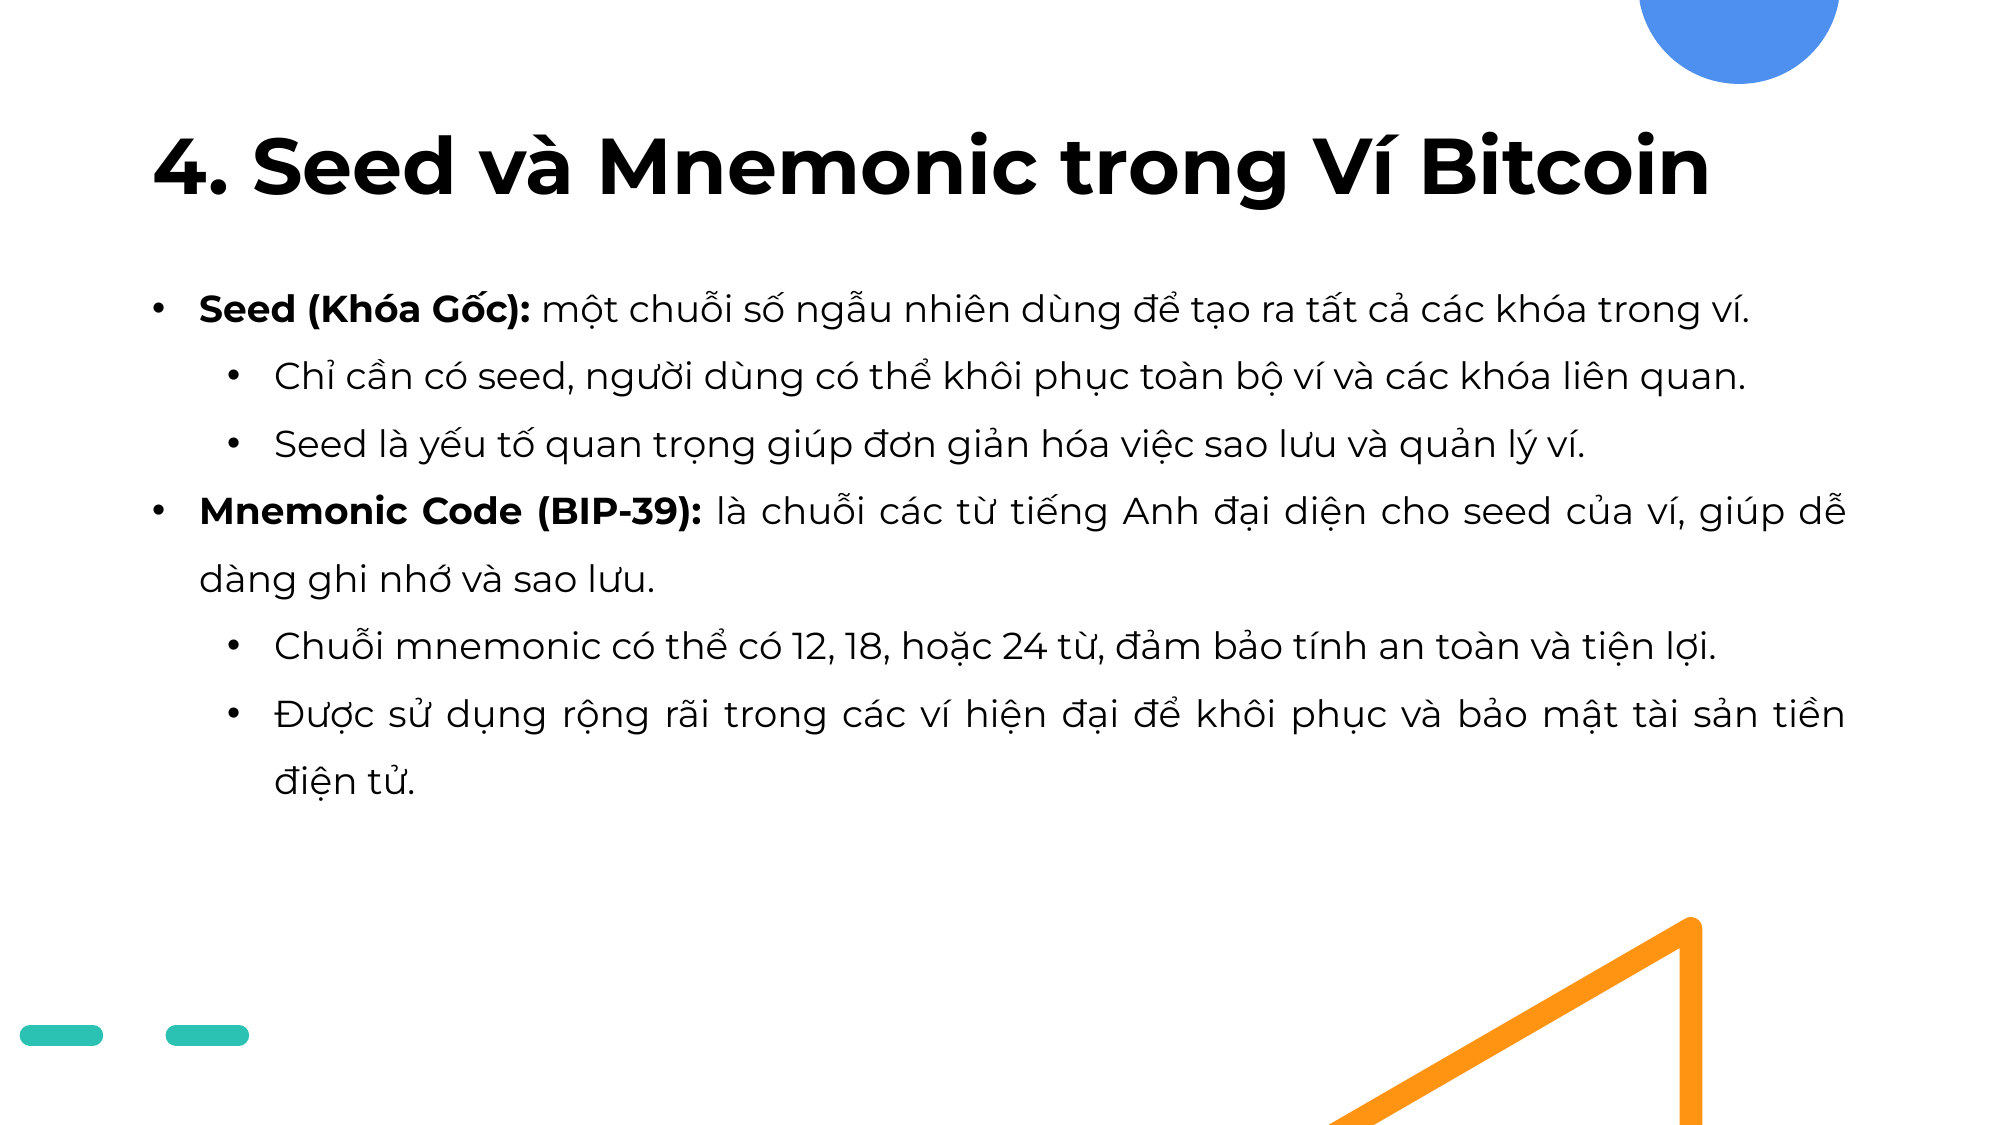

# 4. Seed và Mnemonic trong Ví Bitcoin
Seed (Khóa Gốc): một chuỗi số ngẫu nhiên dùng để tạo ra tất cả các khóa trong ví.
Chỉ cần có seed, người dùng có thể khôi phục toàn bộ ví và các khóa liên quan.
Seed là yếu tố quan trọng giúp đơn giản hóa việc sao lưu và quản lý ví.
Mnemonic Code (BIP-39): là chuỗi các từ tiếng Anh đại diện cho seed của ví, giúp dễ dàng ghi nhớ và sao lưu.
Chuỗi mnemonic có thể có 12, 18, hoặc 24 từ, đảm bảo tính an toàn và tiện lợi.
Được sử dụng rộng rãi trong các ví hiện đại để khôi phục và bảo mật tài sản tiền điện tử.